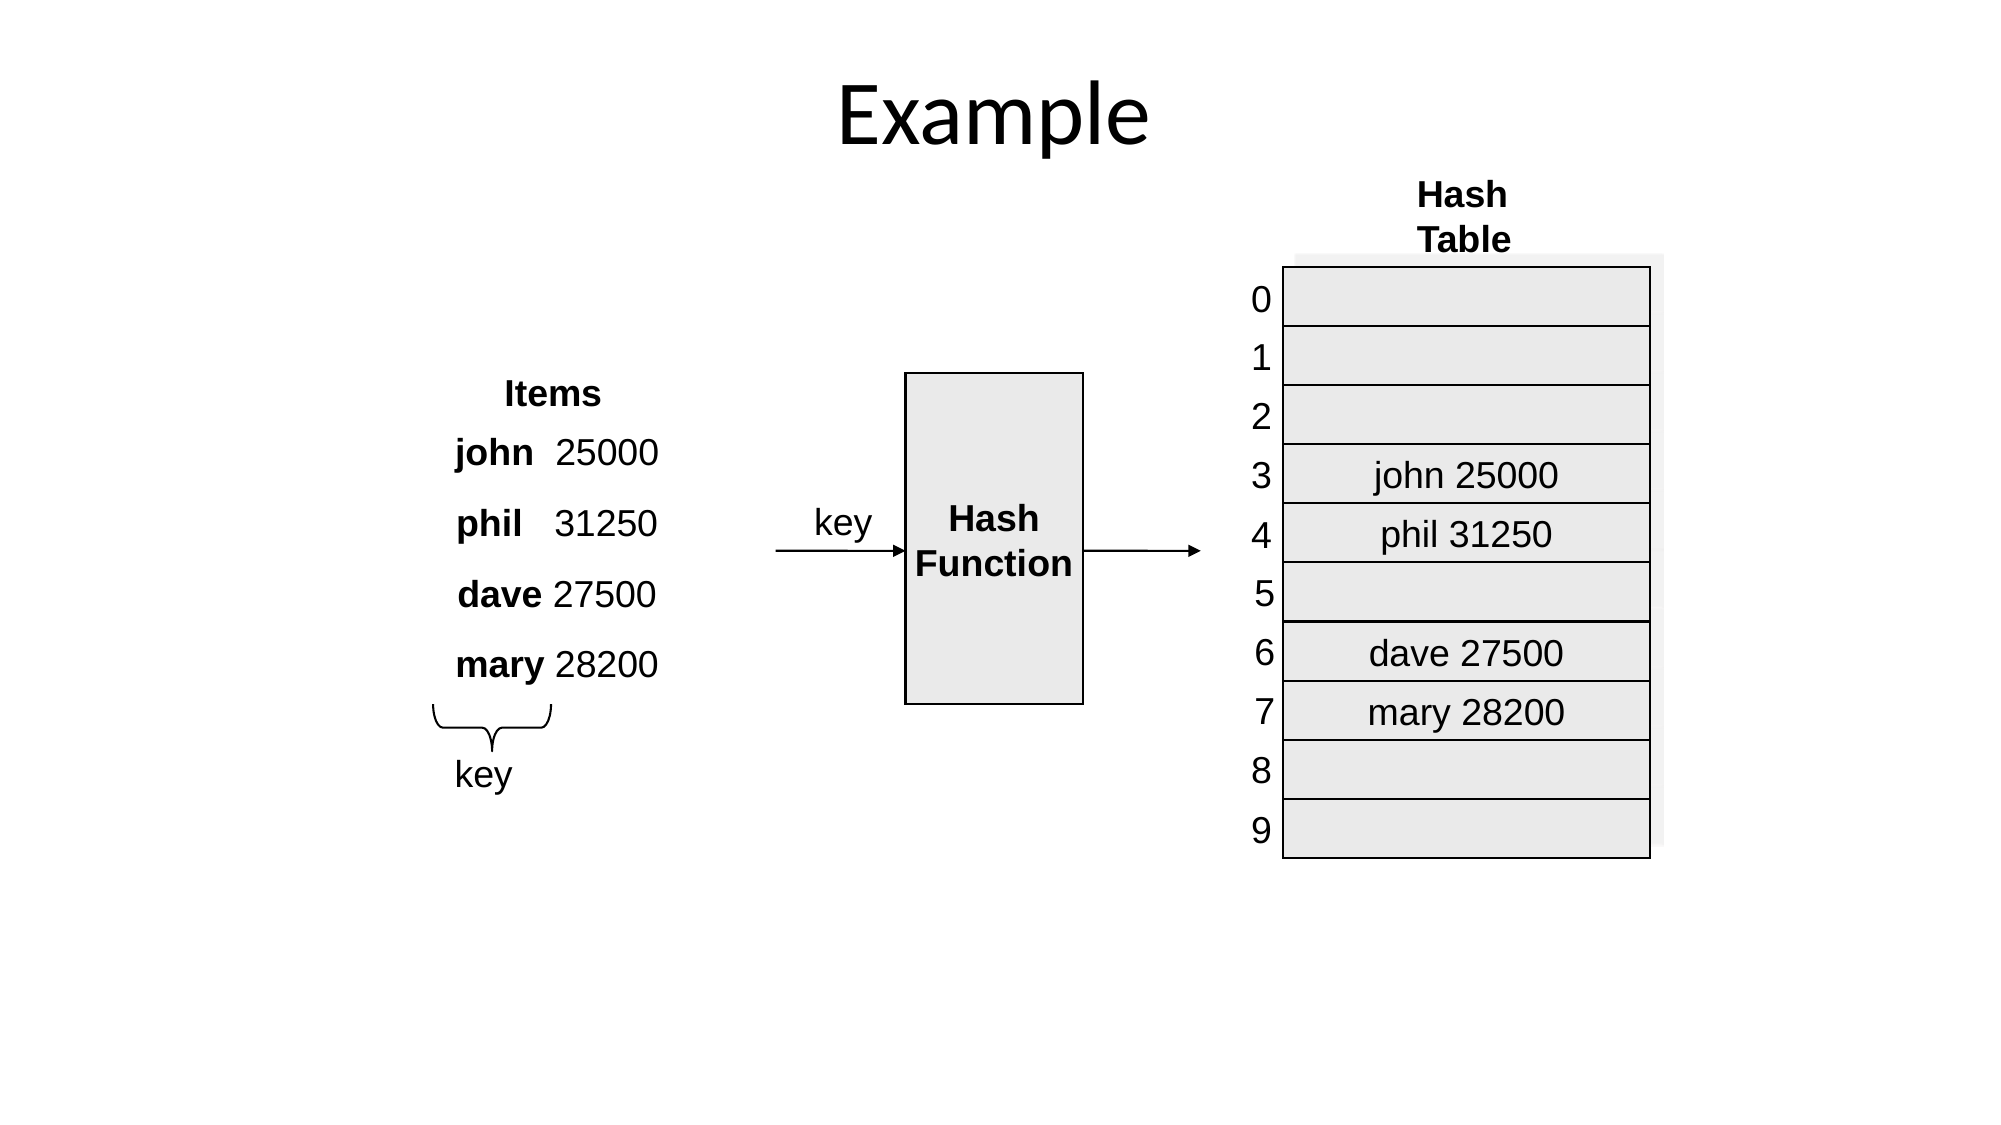

# Example
Hash
Table
0

1

Items
Hash
Function
2

john  25000
3
john 25000
key
phil   31250
phil 31250
4

5

dave 27500
6
dave 27500
mary 28200

7
mary 28200
8

key

9